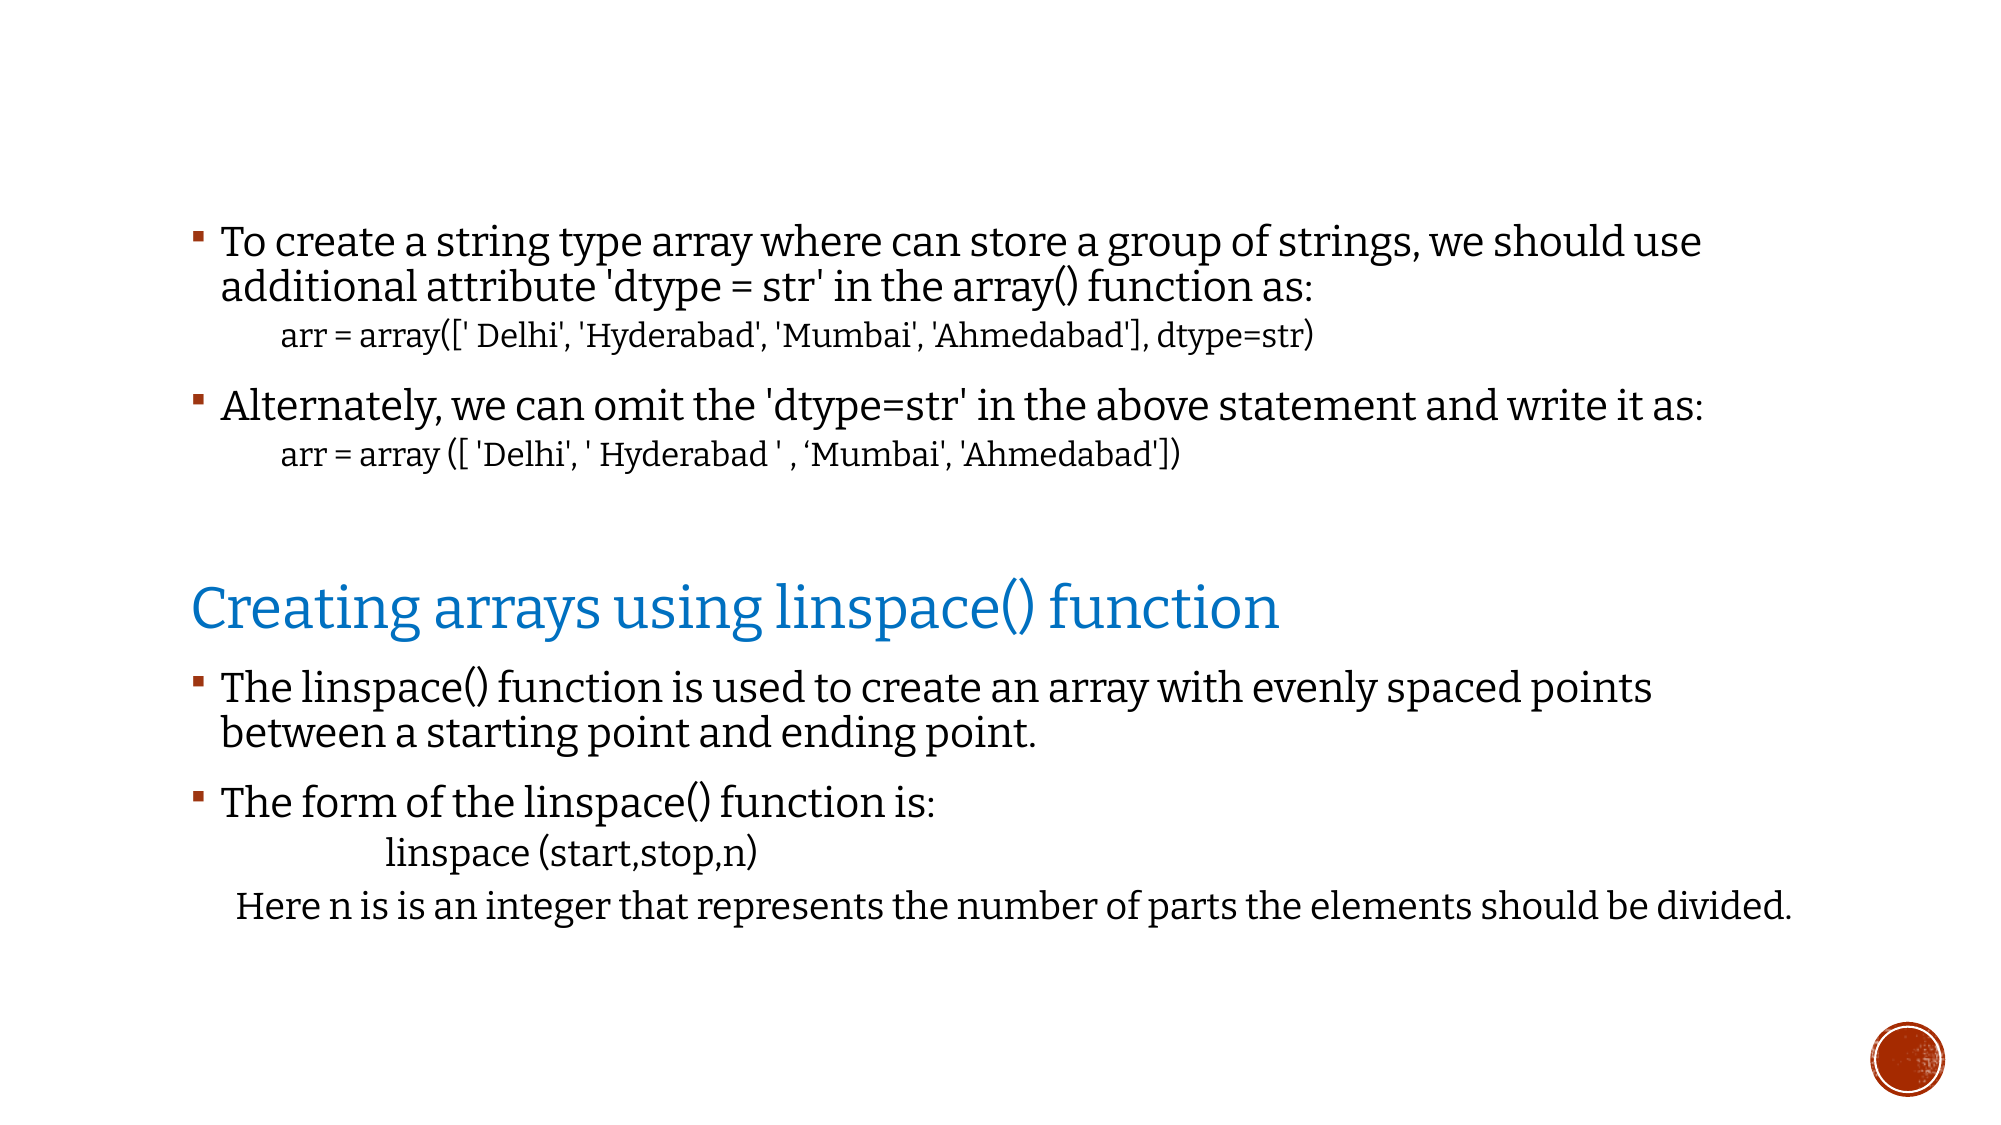

To create a string type array where can store a group of strings, we should use additional attribute 'dtype = str' in the array() function as:
arr = array([' Delhi', 'Hyderabad', 'Mumbai', 'Ahmedabad'], dtype=str)
Alternately, we can omit the 'dtype=str' in the above statement and write it as:
arr = array ([ 'Delhi', ' Hyderabad ' , ‘Mumbai', 'Ahmedabad'])

Creating arrays using linspace() function
The linspace() function is used to create an array with evenly spaced points between a starting point and ending point.
The form of the linspace() function is:
	linspace (start,stop,n)
Here n is is an integer that represents the number of parts the elements should be divided.